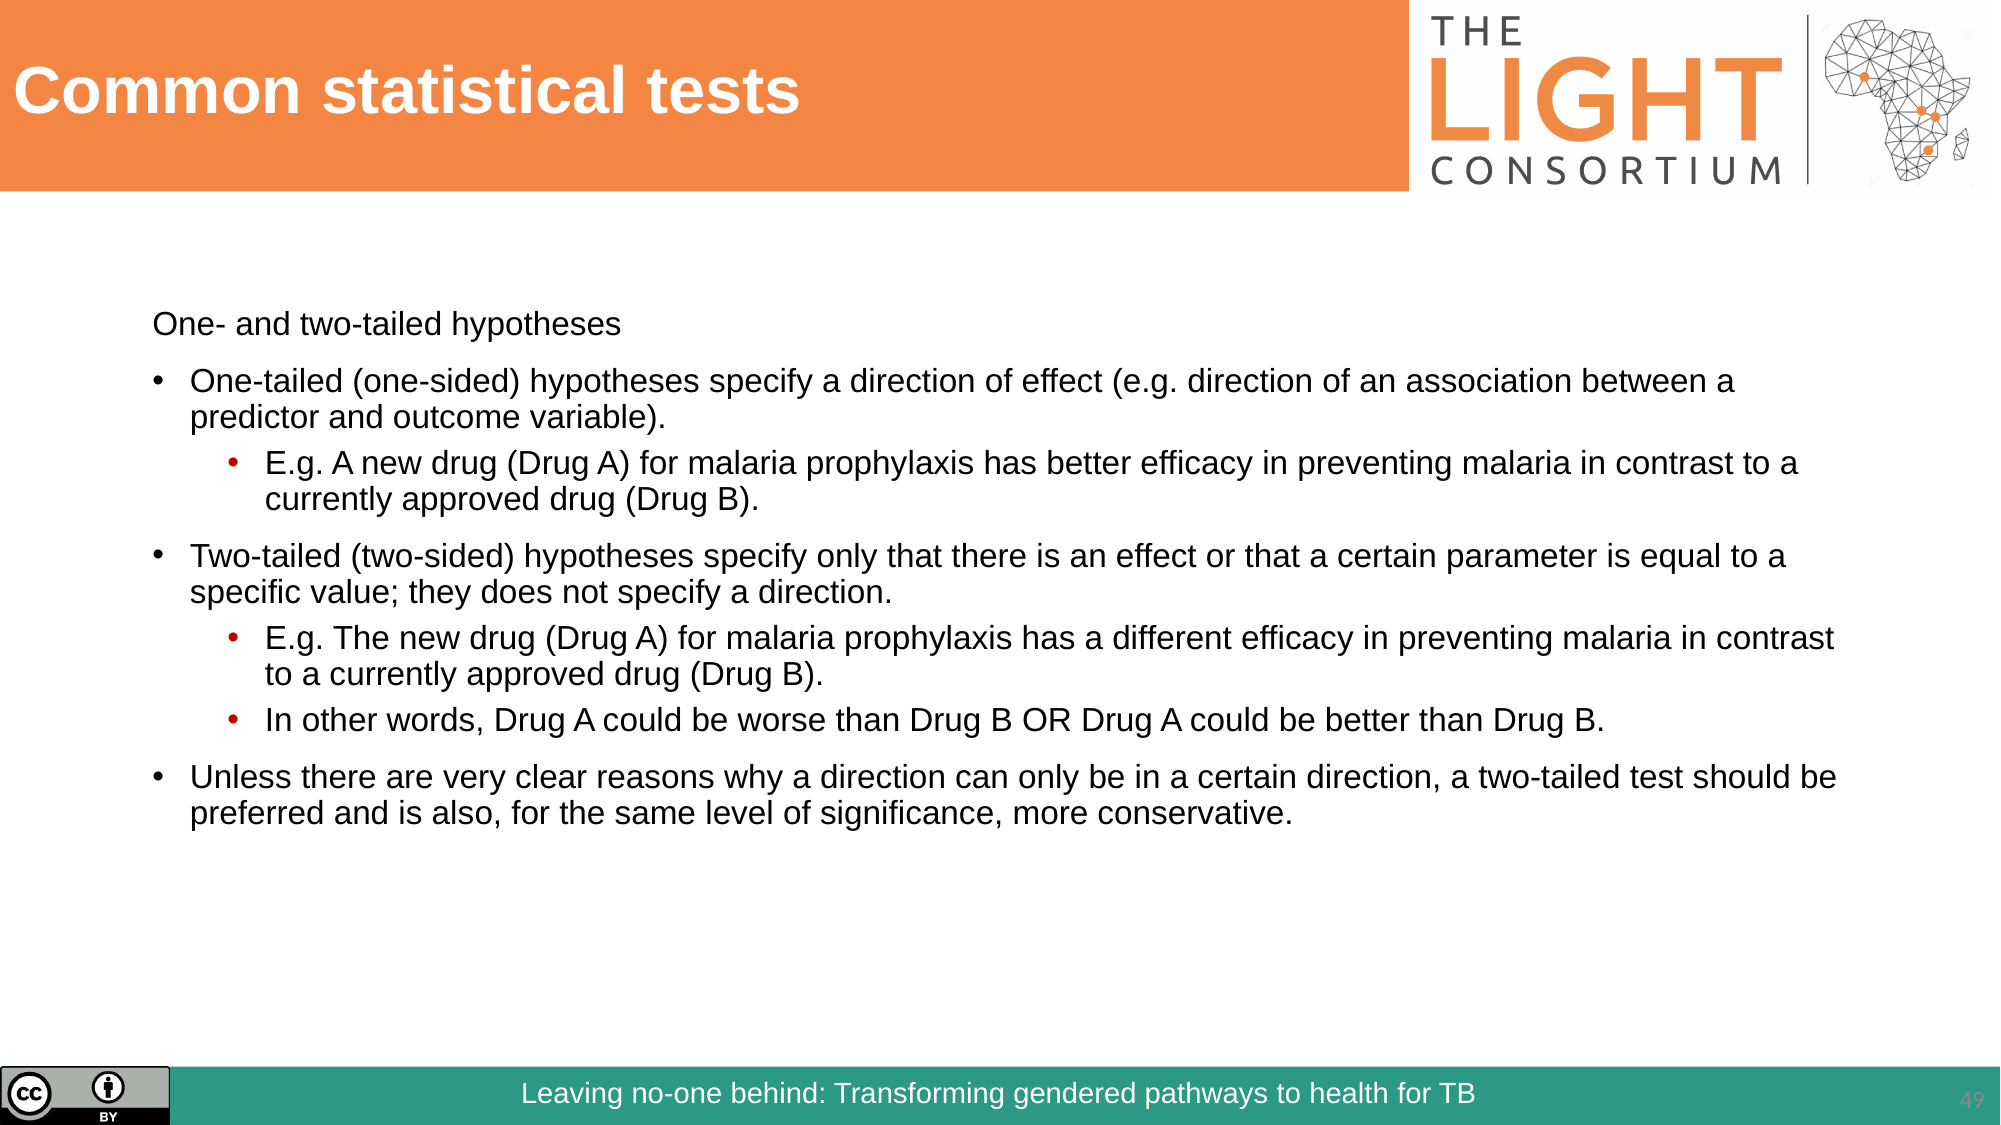

# Common statistical tests
One- and two-tailed hypotheses
One-tailed (one-sided) hypotheses specify a direction of effect (e.g. direction of an association between a predictor and outcome variable).
E.g. A new drug (Drug A) for malaria prophylaxis has better efficacy in preventing malaria in contrast to a currently approved drug (Drug B).
Two-tailed (two-sided) hypotheses specify only that there is an effect or that a certain parameter is equal to a specific value; they does not specify a direction.
E.g. The new drug (Drug A) for malaria prophylaxis has a different efficacy in preventing malaria in contrast to a currently approved drug (Drug B).
In other words, Drug A could be worse than Drug B OR Drug A could be better than Drug B.
Unless there are very clear reasons why a direction can only be in a certain direction, a two-tailed test should be preferred and is also, for the same level of significance, more conservative.
49